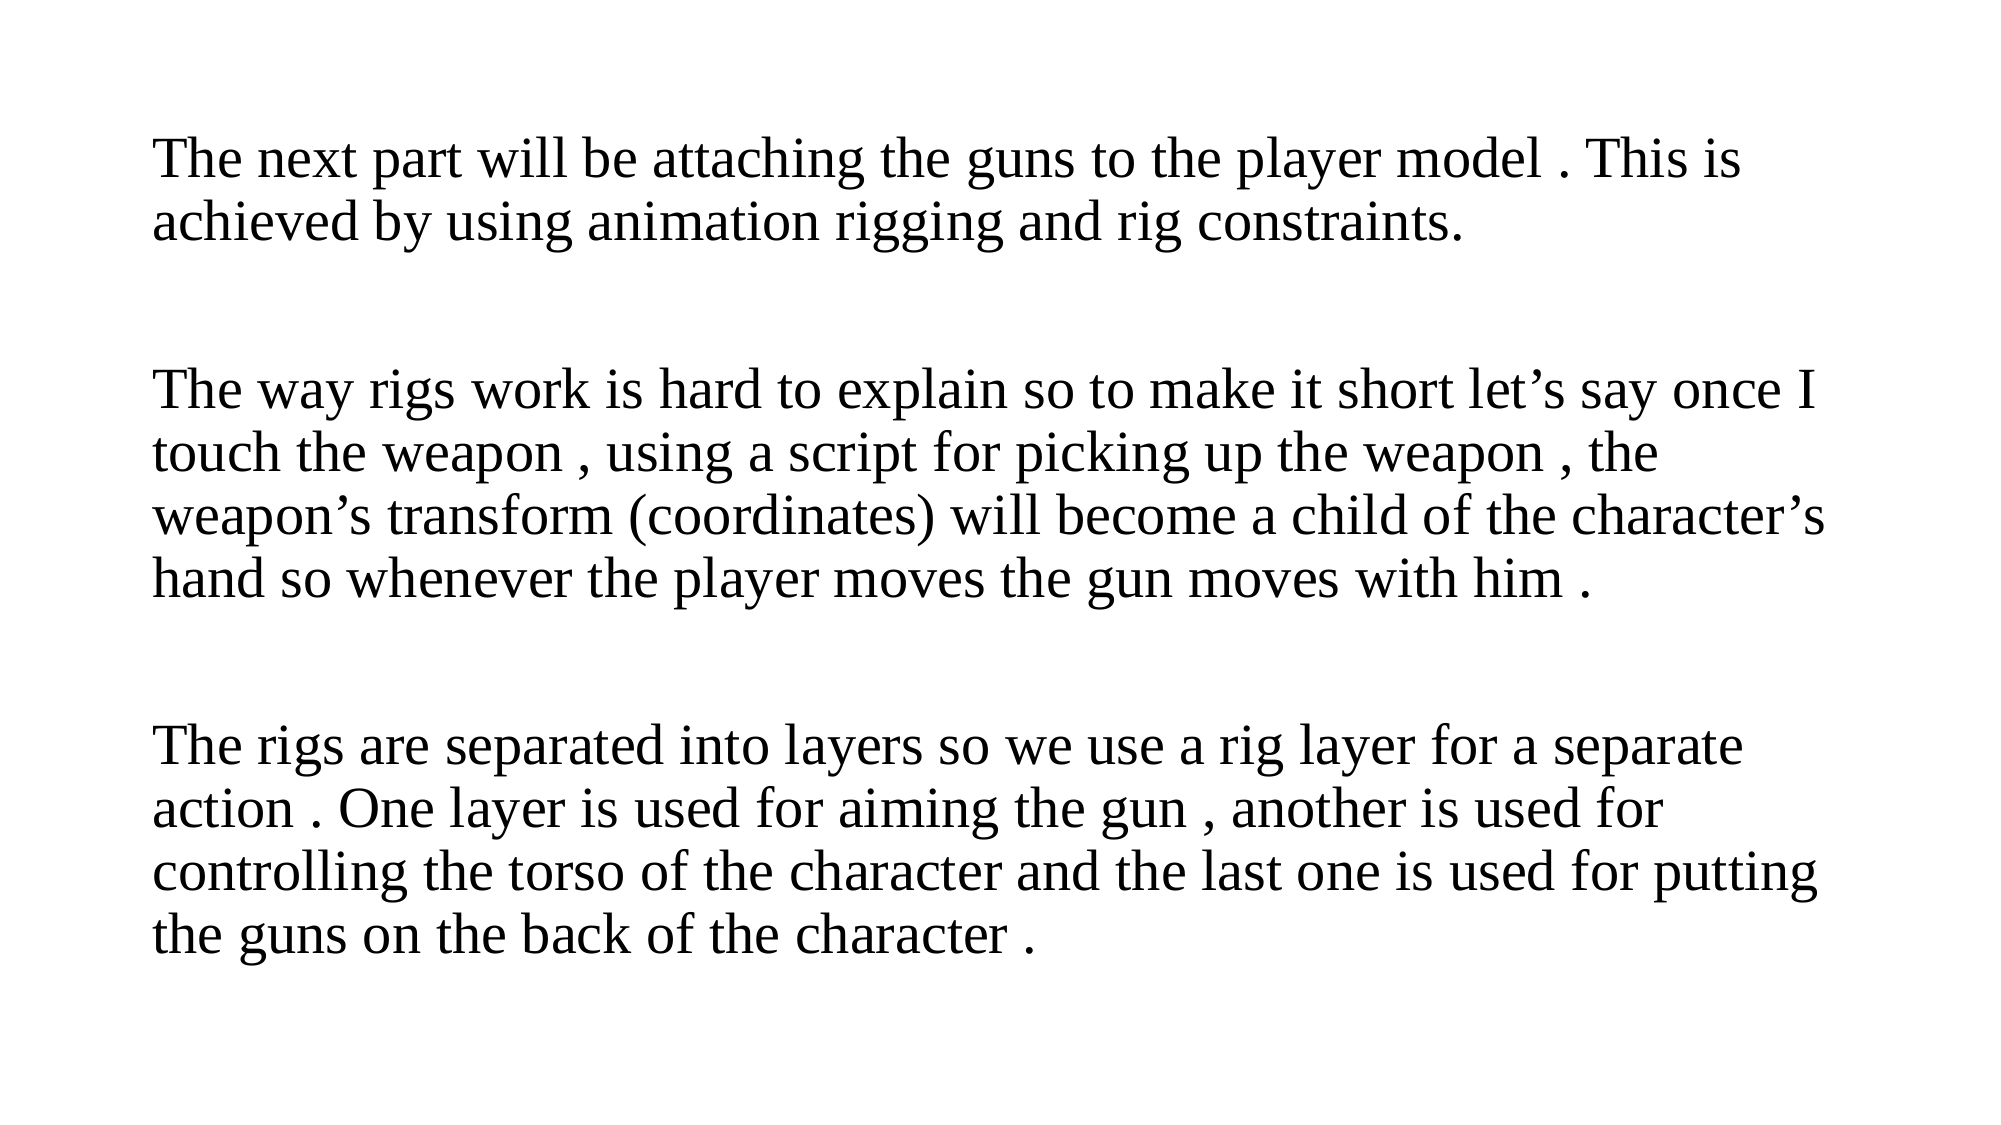

#
The next part will be attaching the guns to the player model . This is achieved by using animation rigging and rig constraints.

The way rigs work is hard to explain so to make it short let’s say once I touch the weapon , using a script for picking up the weapon , the weapon’s transform (coordinates) will become a child of the character’s hand so whenever the player moves the gun moves with him .

The rigs are separated into layers so we use a rig layer for a separate action . One layer is used for aiming the gun , another is used for controlling the torso of the character and the last one is used for putting the guns on the back of the character .